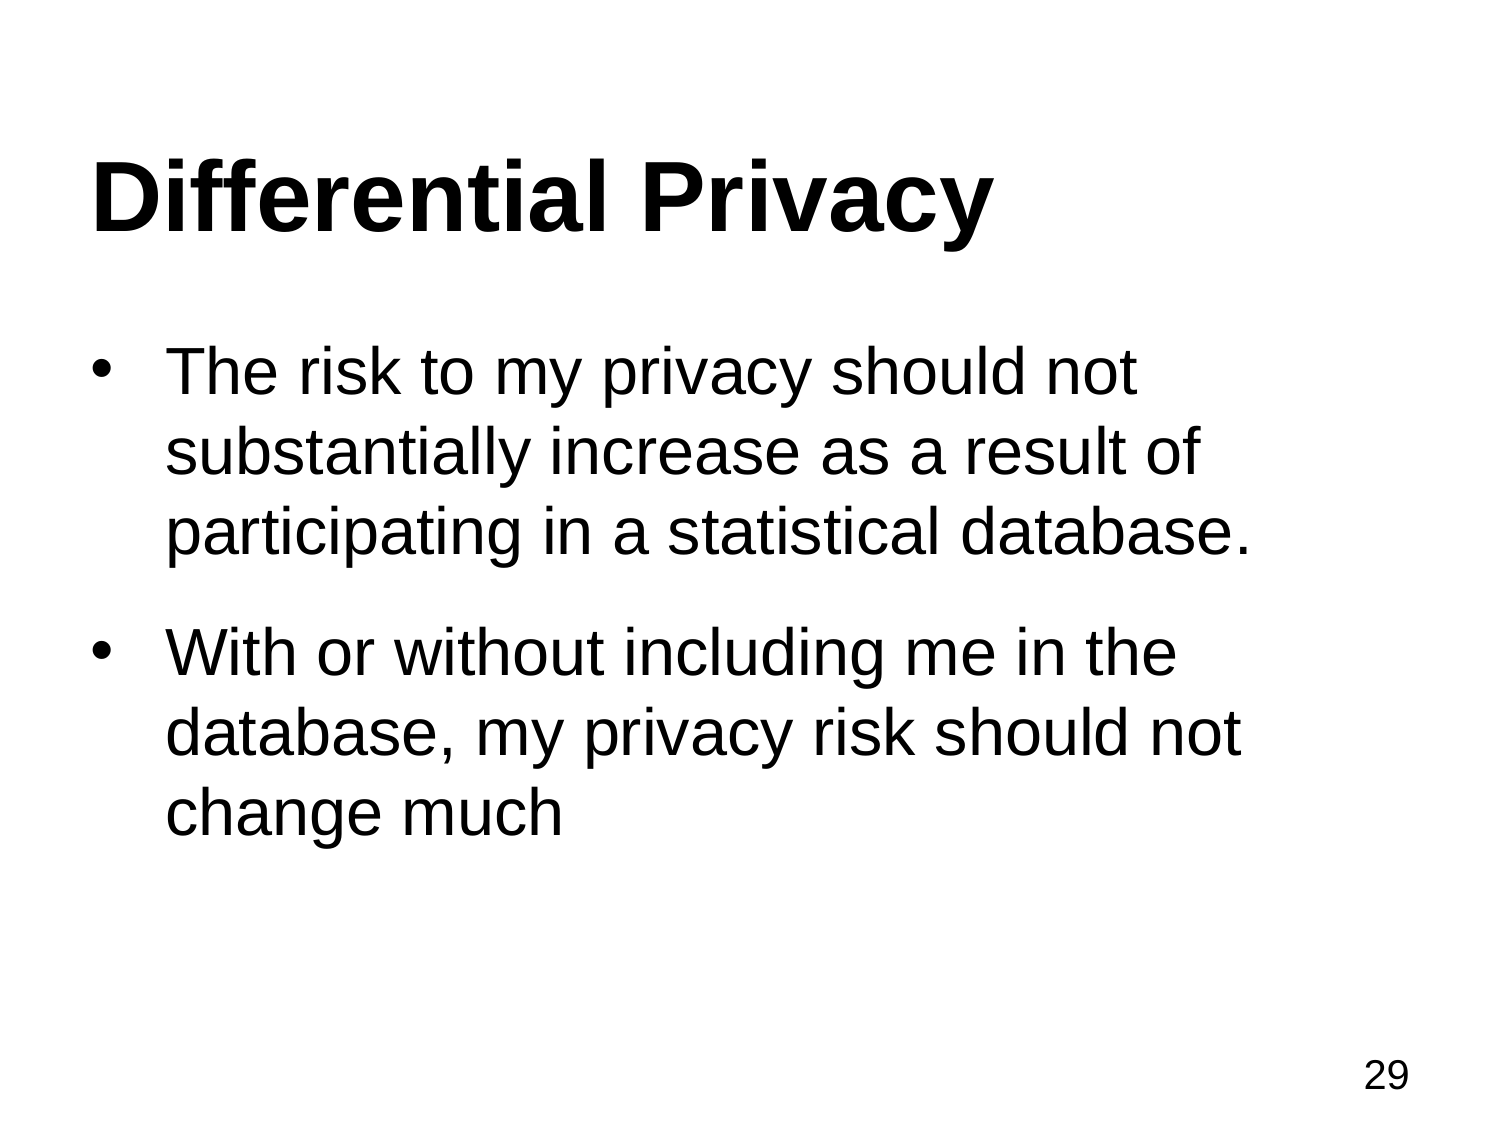

# Differential Privacy
The risk to my privacy should not substantially increase as a result of participating in a statistical database.
With or without including me in the database, my privacy risk should not change much
29